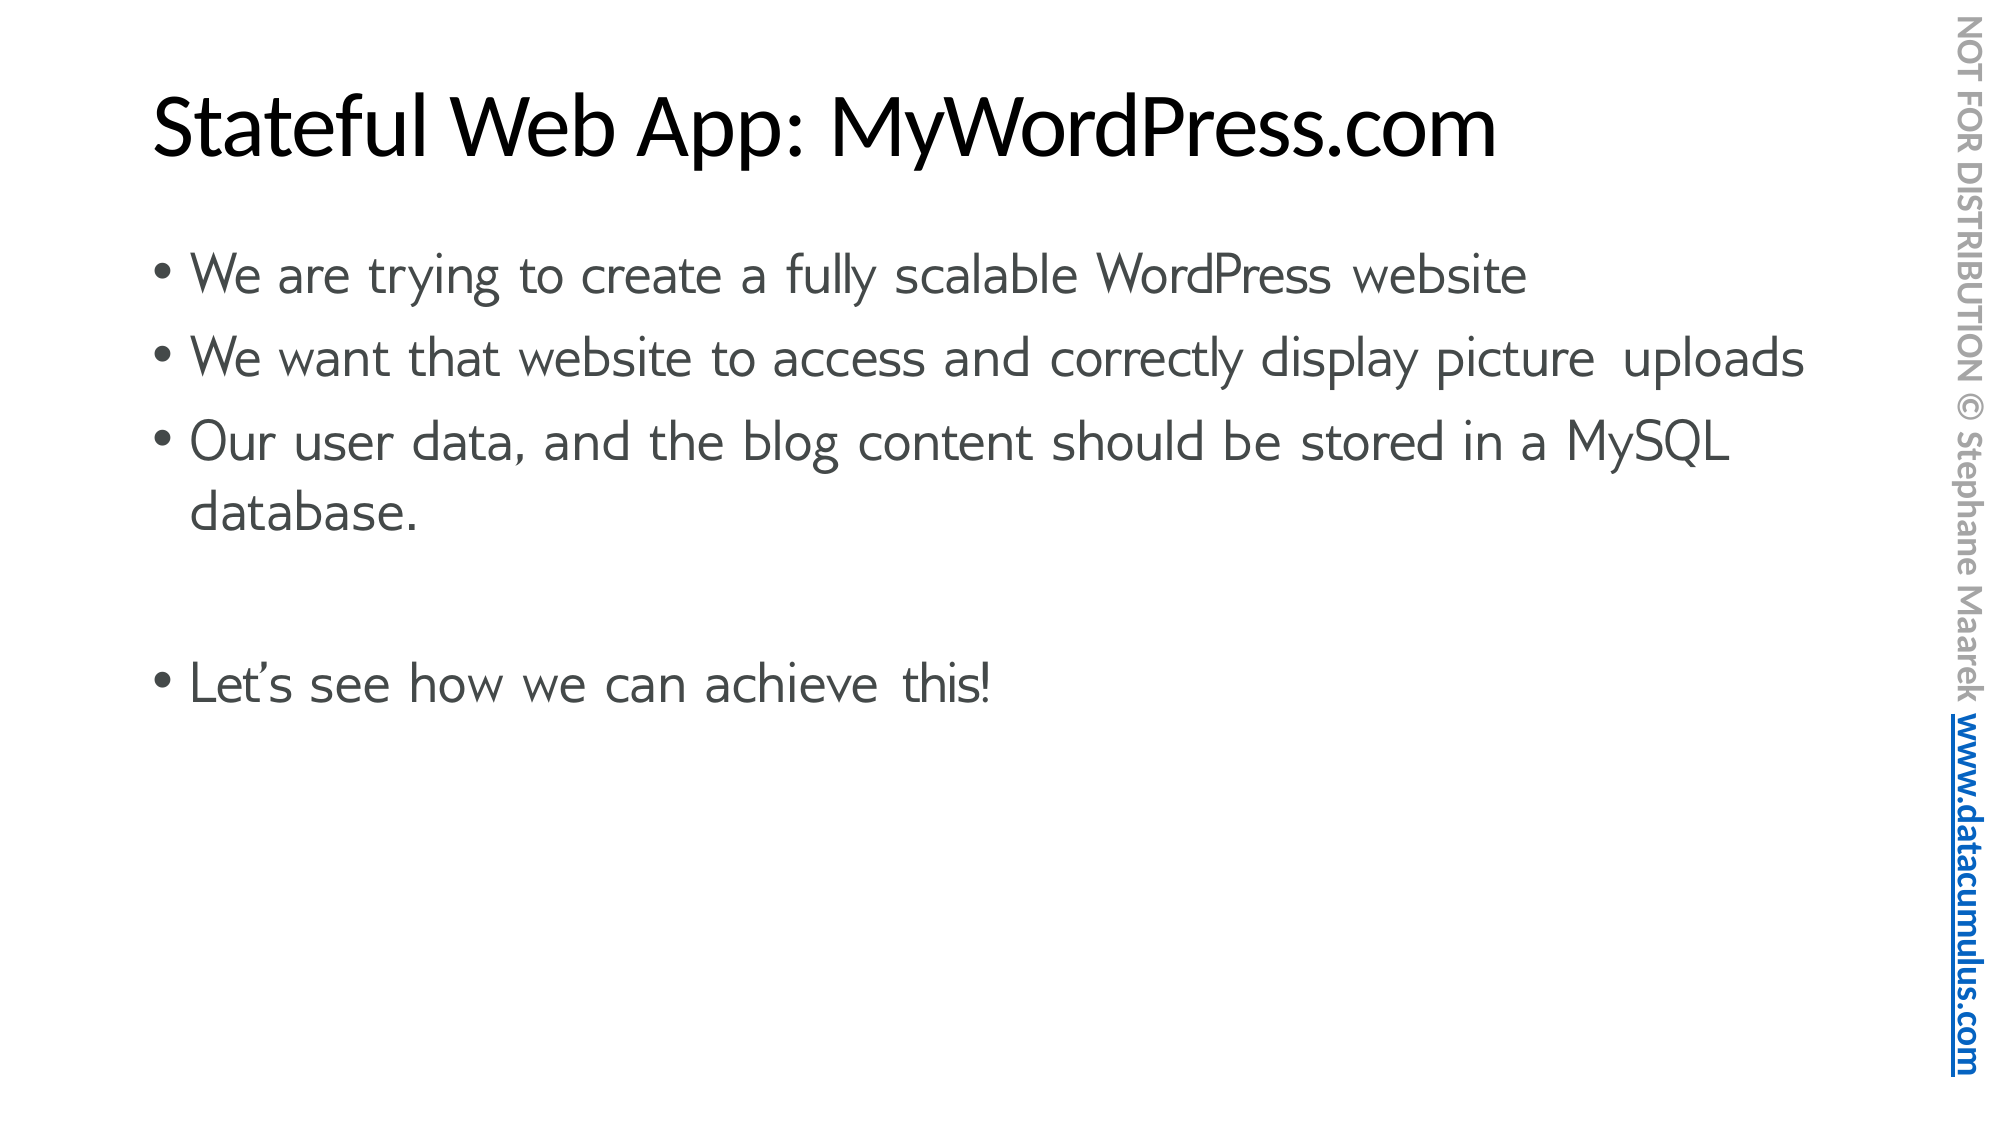

NOT FOR DISTRIBUTION © Stephane Maarek www.datacumulus.com
# Stateful Web App: MyWordPress.com
We are trying to create a fully scalable WordPress website
We want that website to access and correctly display picture uploads
Our user data, and the blog content should be stored in a MySQL database.

Let’s see how we can achieve this!
© Stephane Maarek